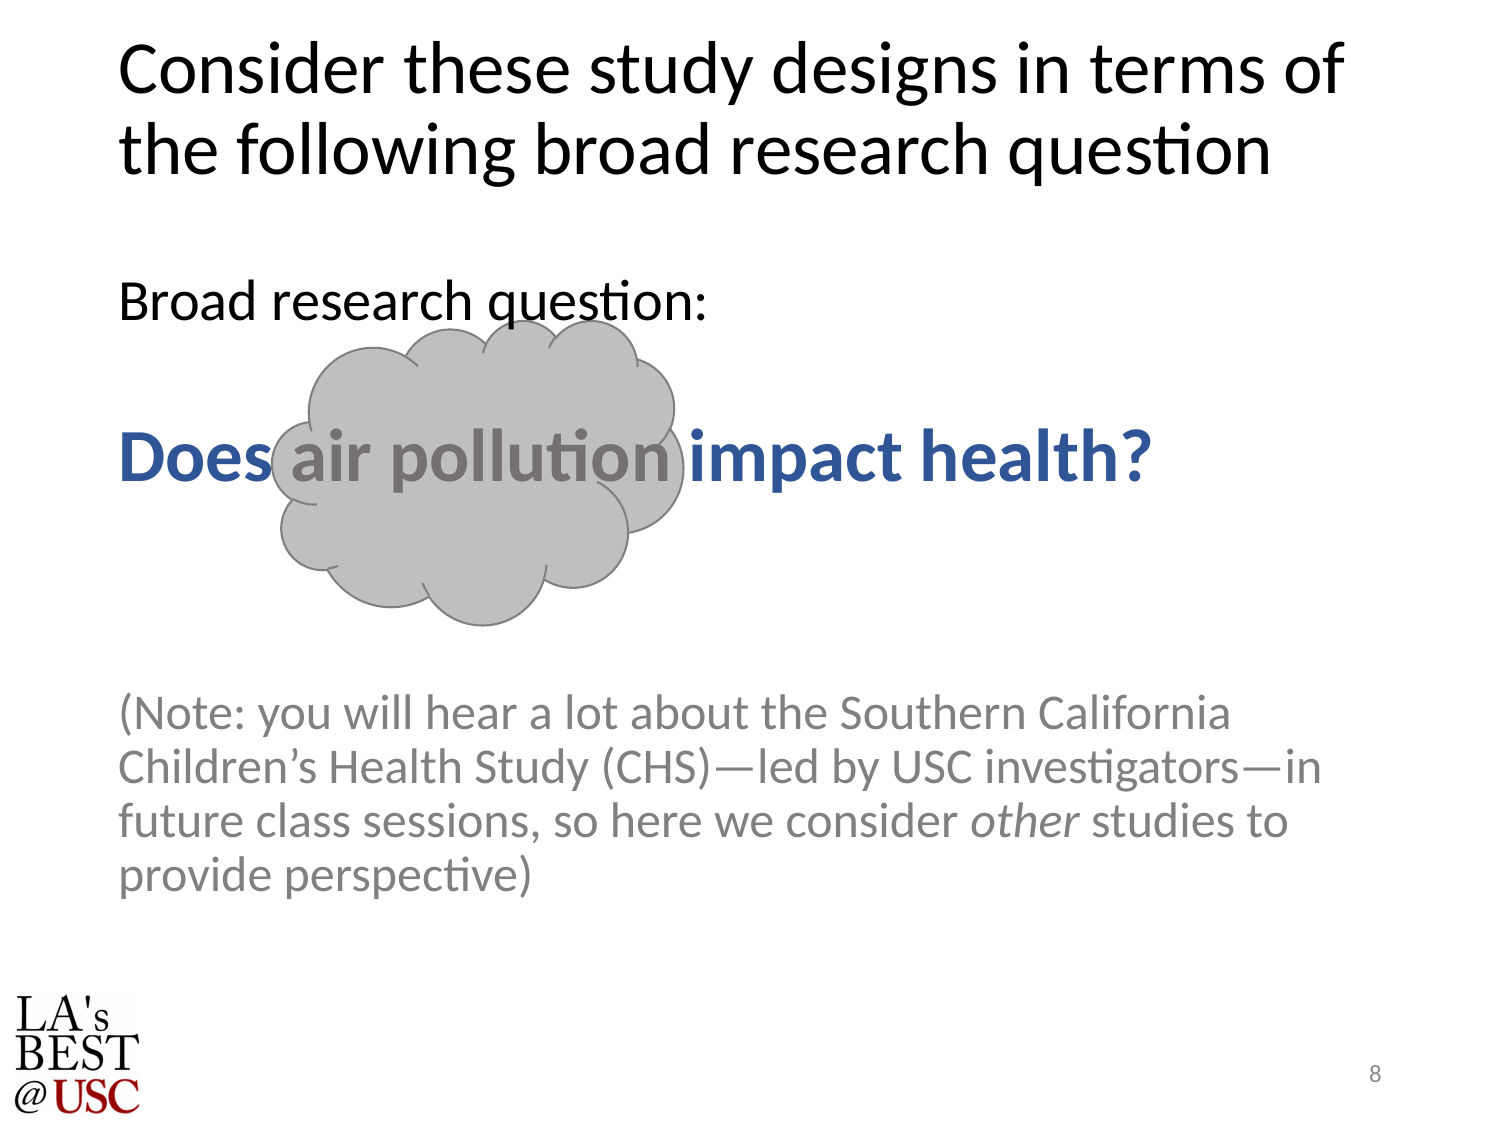

# Consider these study designs in terms of the following broad research question
Broad research question:
Does air pollution impact health?

(Note: you will hear a lot about the Southern California Children’s Health Study (CHS)—led by USC investigators—in future class sessions, so here we consider other studies to provide perspective)

8